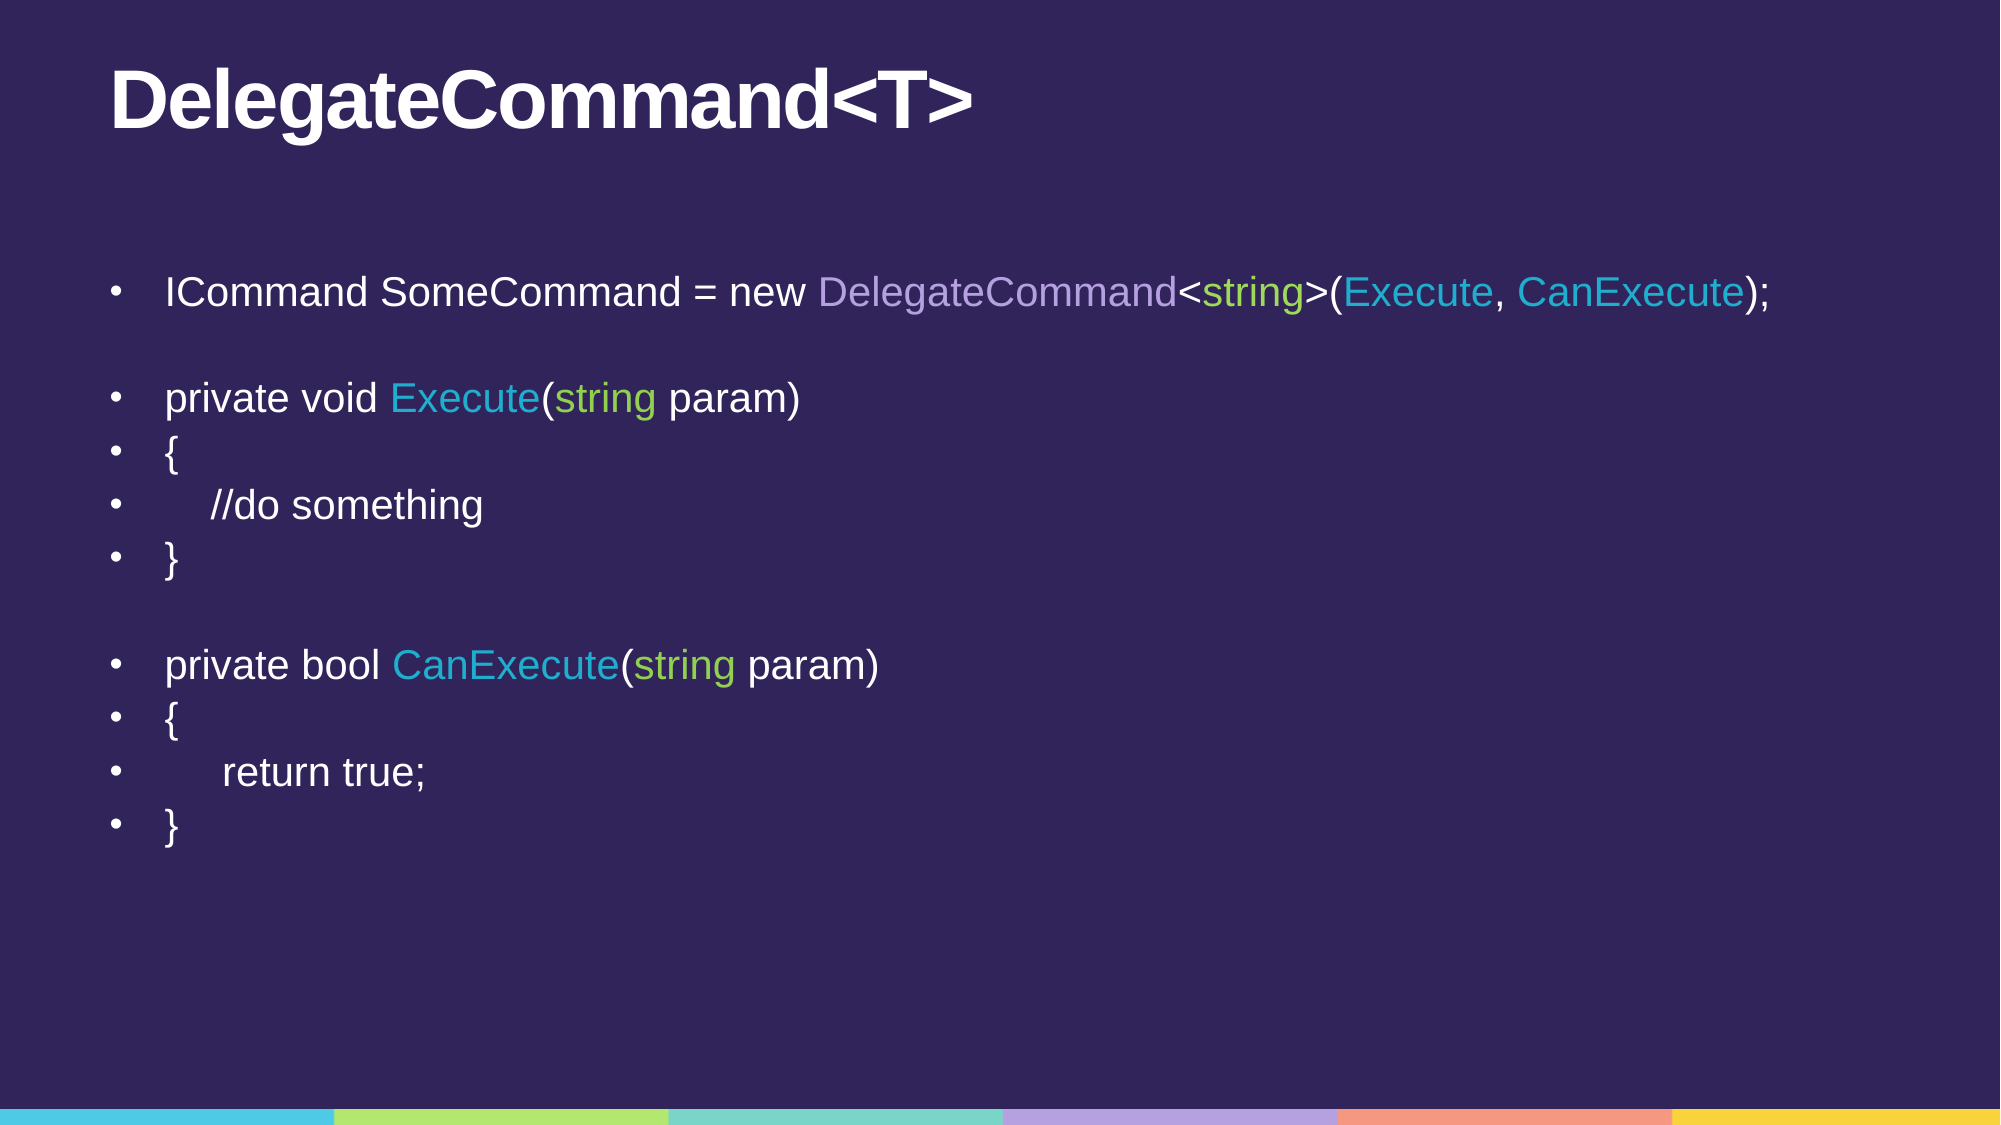

# DelegateCommand<T>
ICommand SomeCommand = new DelegateCommand<string>(Execute, CanExecute);

private void Execute(string param)
{
    //do something
}

private bool CanExecute(string param)
{
     return true;
}